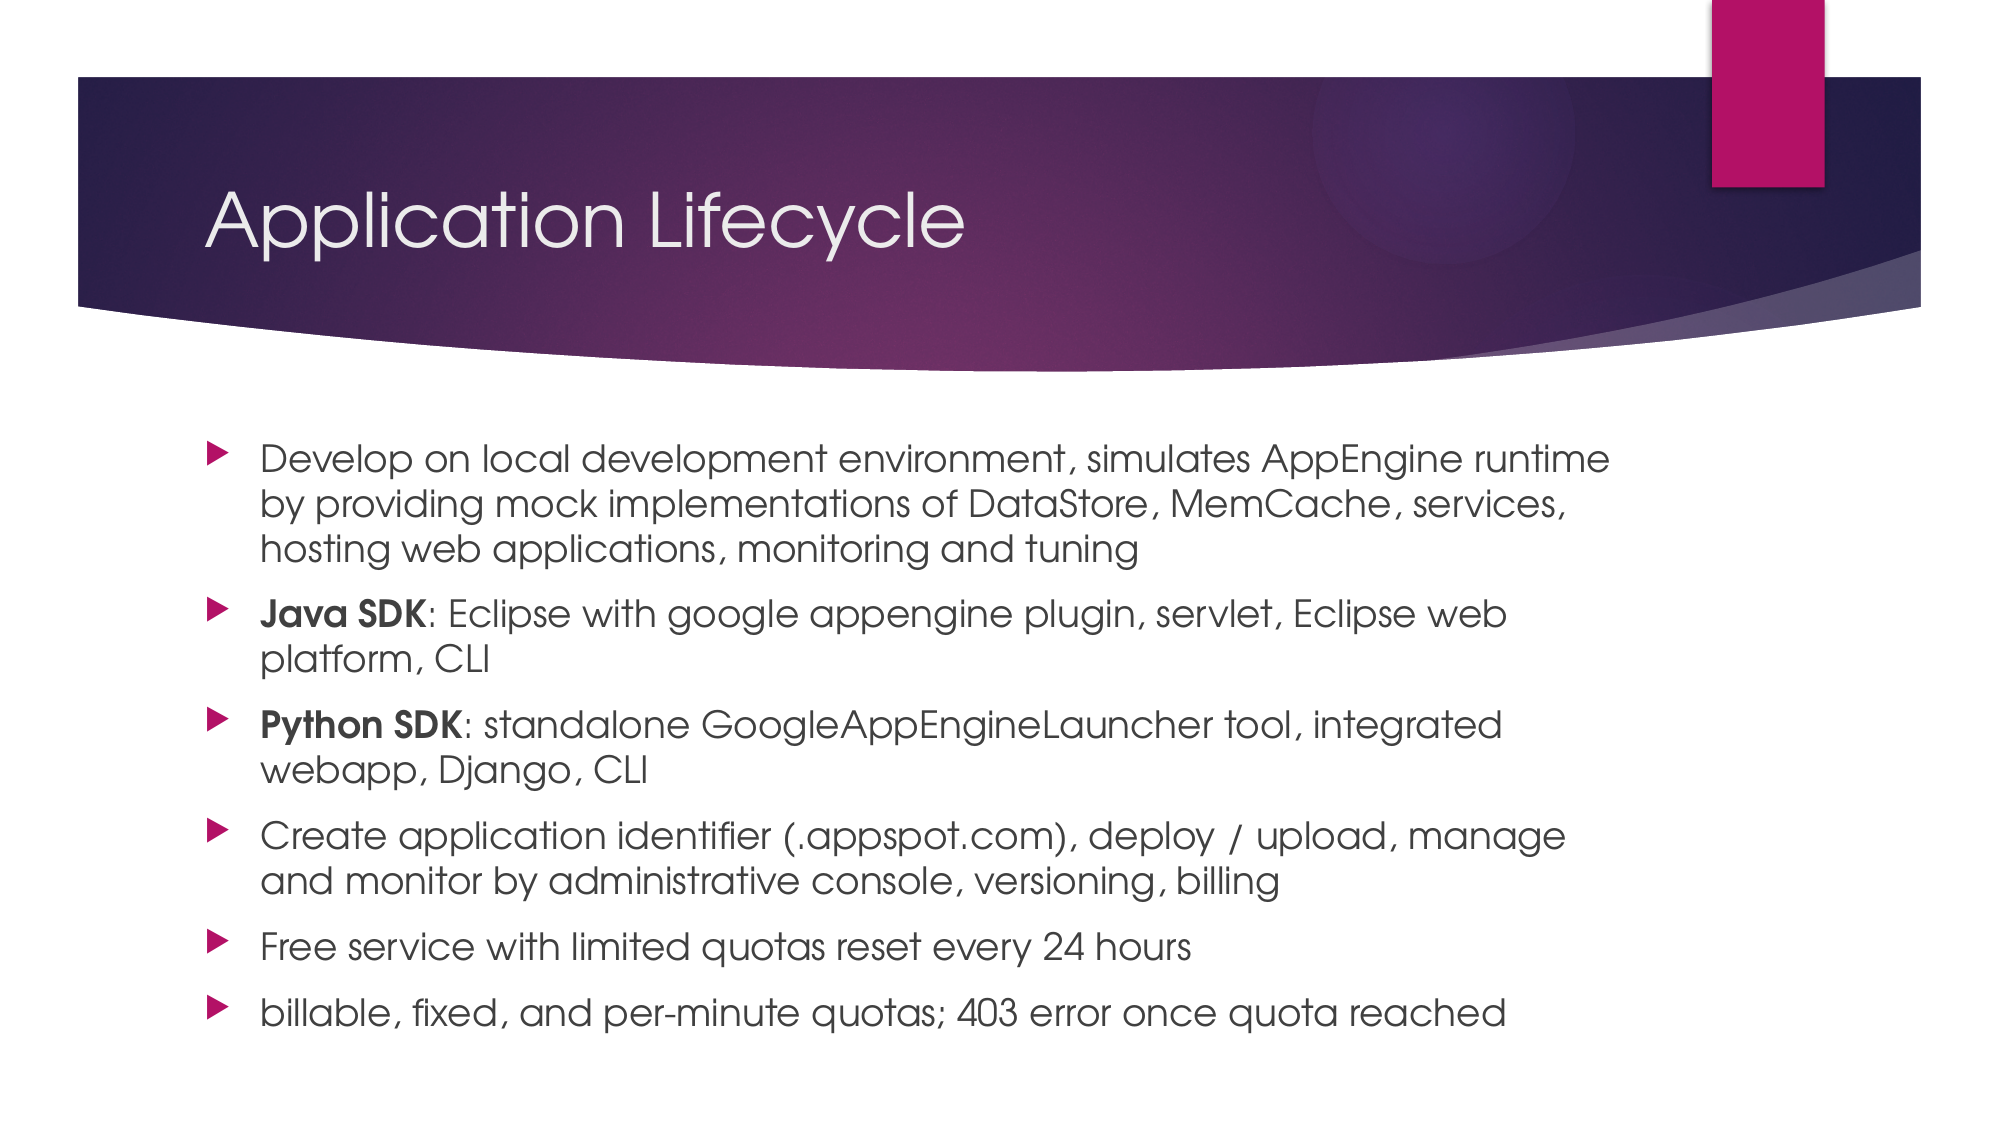

# Application Lifecycle
Develop on local development environment, simulates AppEngine runtime by providing mock implementations of DataStore, MemCache, services, hosting web applications, monitoring and tuning
Java SDK: Eclipse with google appengine plugin, servlet, Eclipse web platform, CLI
Python SDK: standalone GoogleAppEngineLauncher tool, integrated webapp, Django, CLI
Create application identifier (.appspot.com), deploy / upload, manage and monitor by administrative console, versioning, billing
Free service with limited quotas reset every 24 hours
billable, fixed, and per-minute quotas; 403 error once quota reached